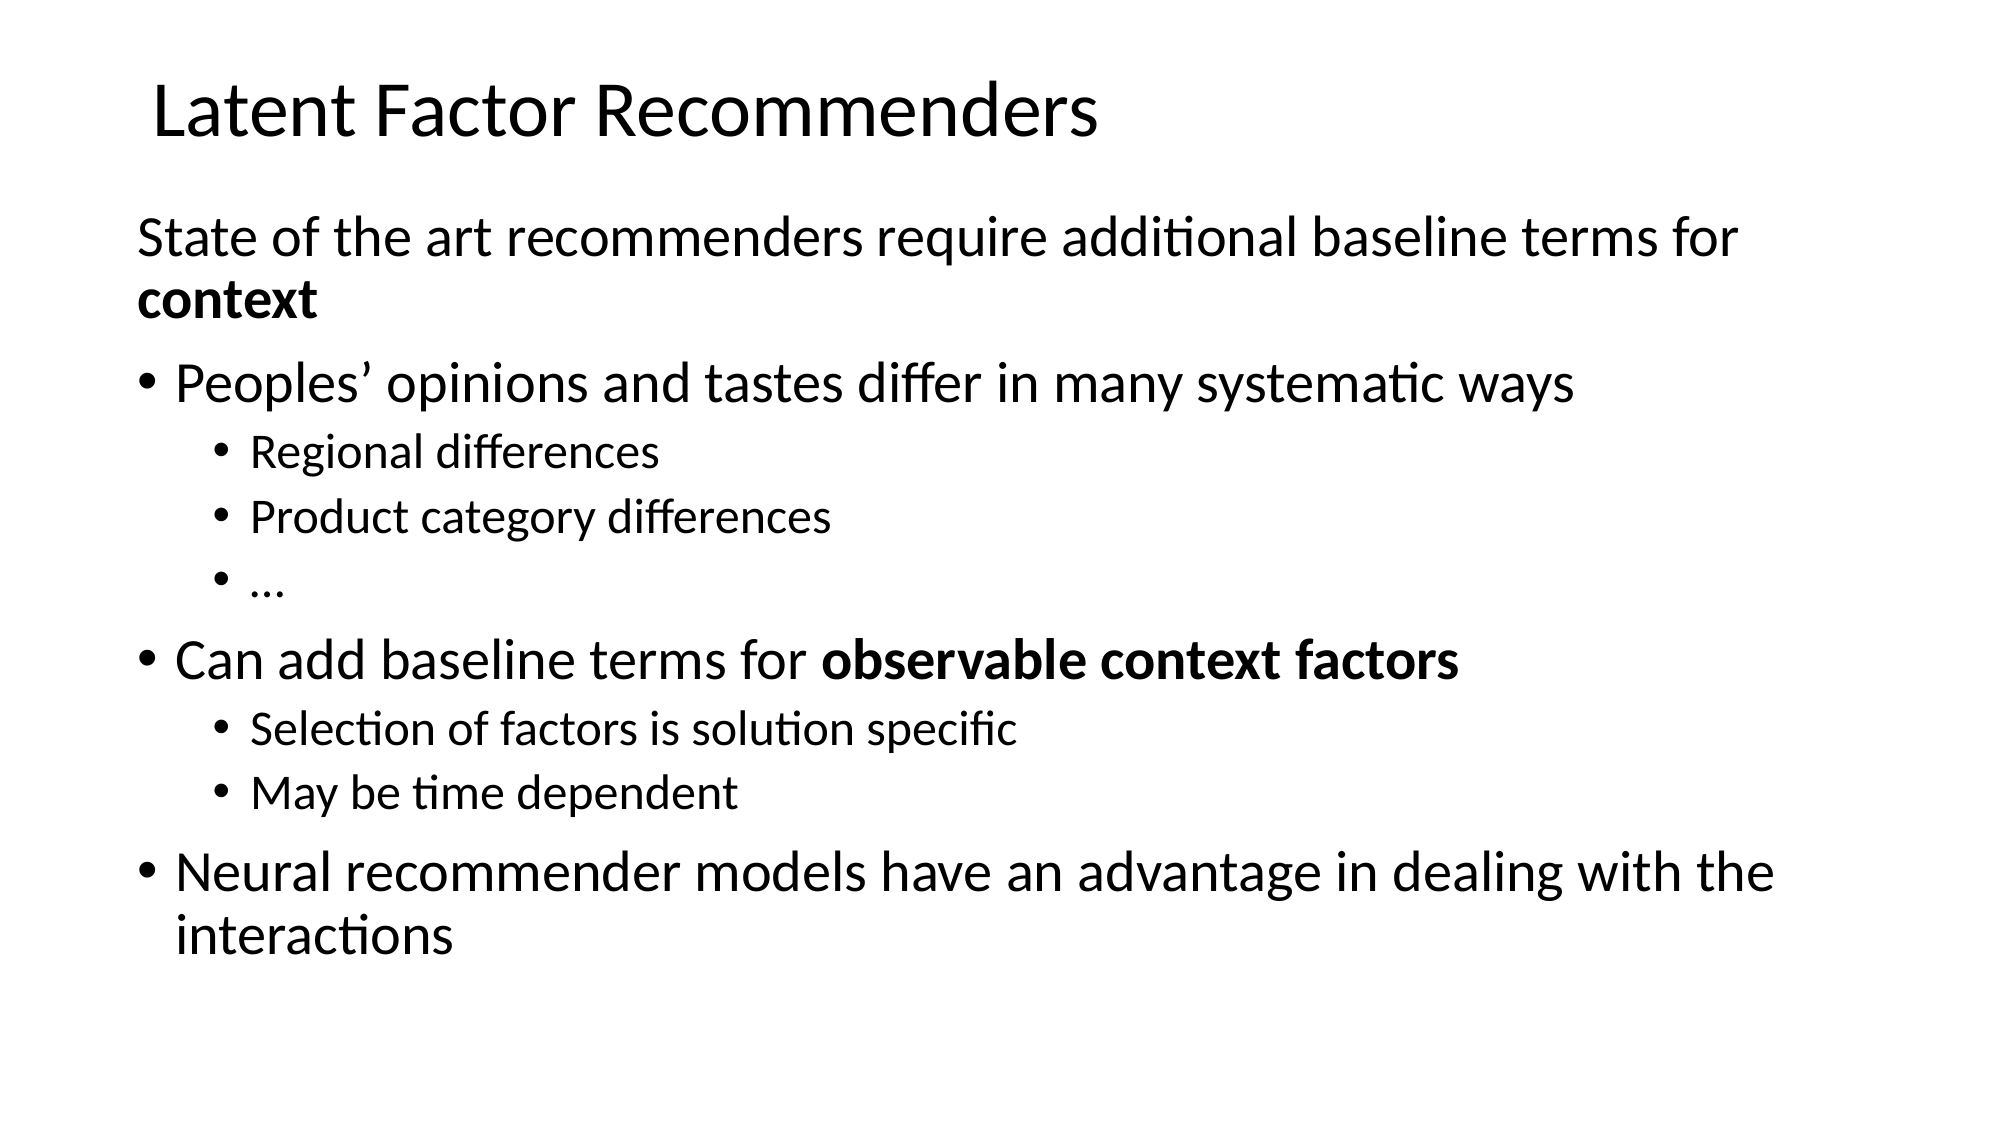

# Latent Factor Recommenders
State of the art recommenders require additional baseline terms for context
Peoples’ opinions and tastes differ in many systematic ways
Regional differences
Product category differences
…
Can add baseline terms for observable context factors
Selection of factors is solution specific
May be time dependent
Neural recommender models have an advantage in dealing with the interactions